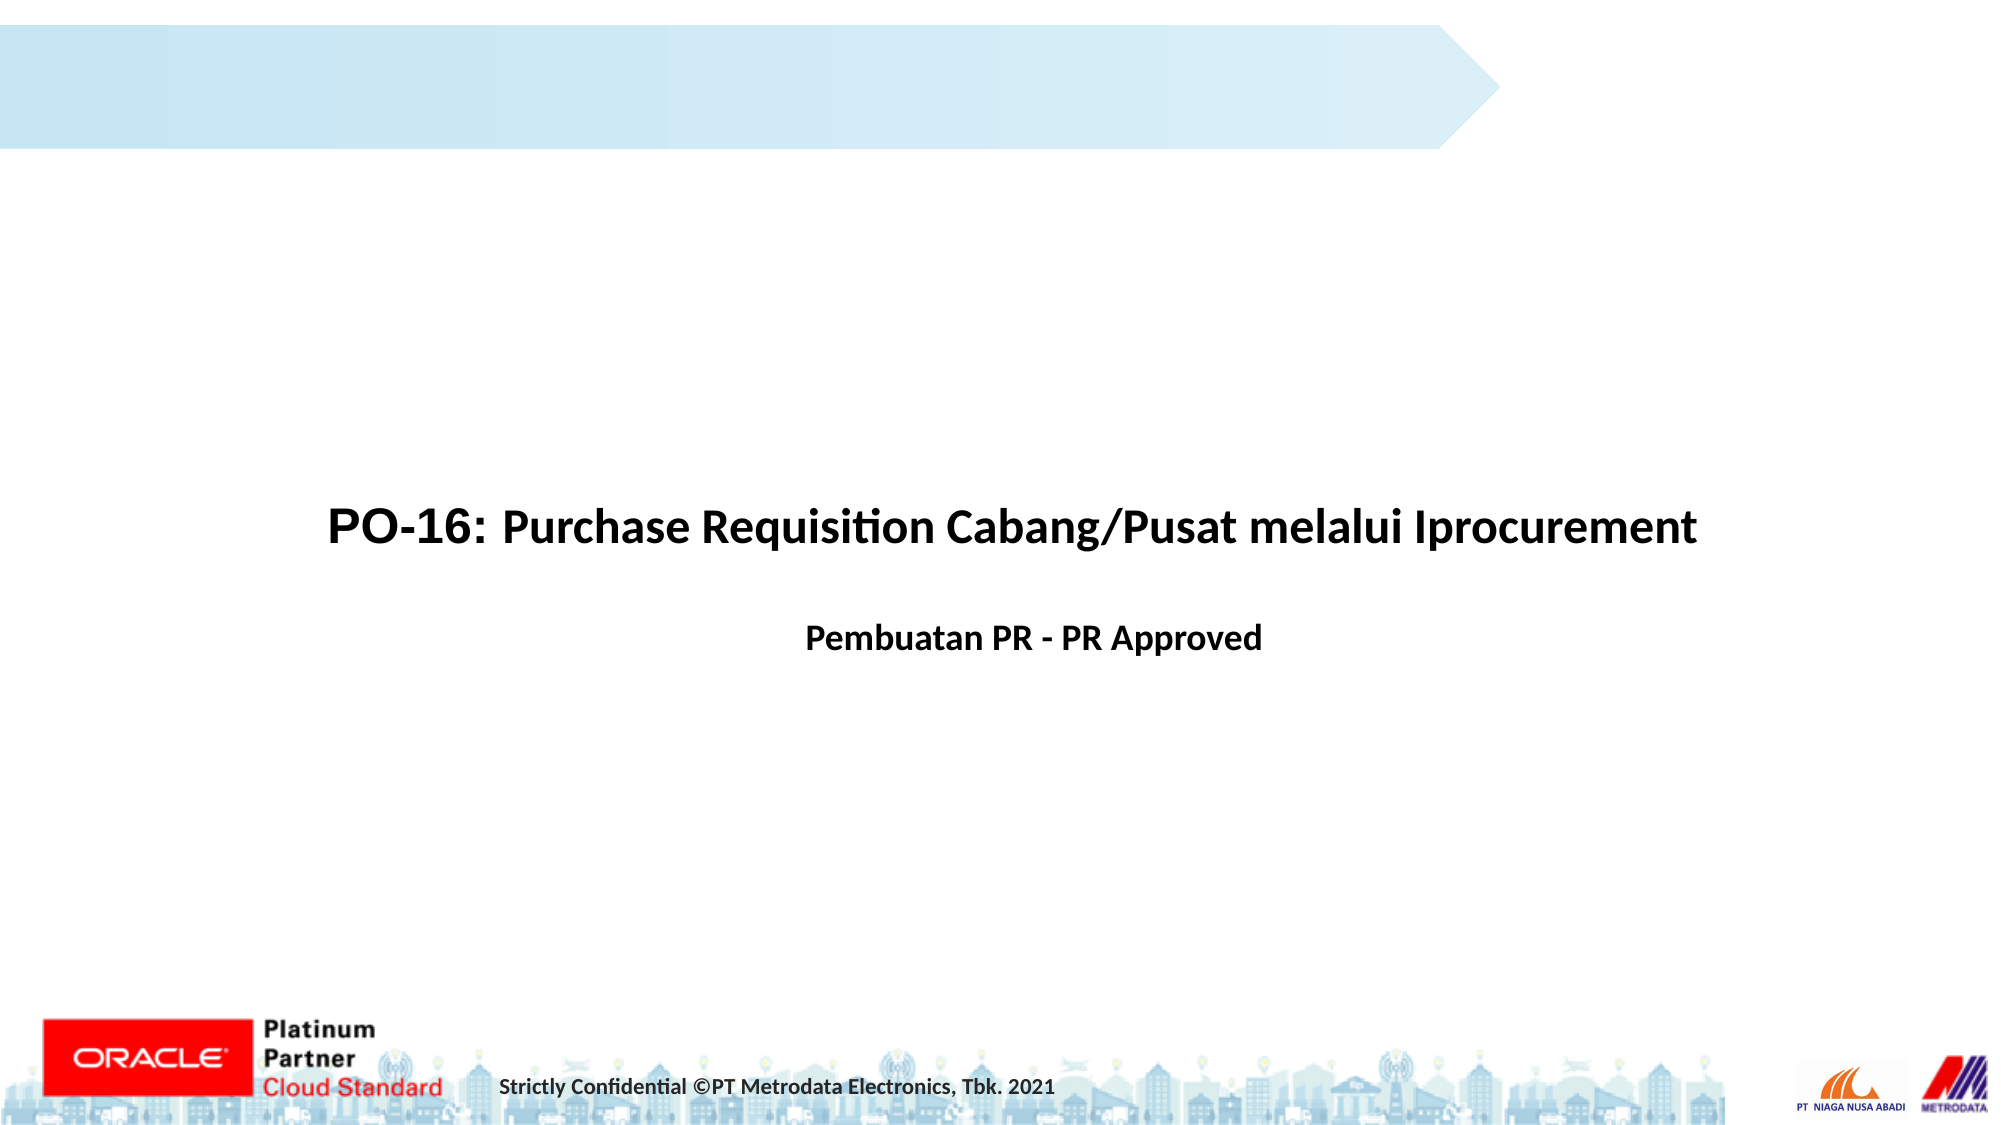

PO-16: Purchase Requisition Cabang/Pusat melalui Iprocurement

Pembuatan PR - PR Approved